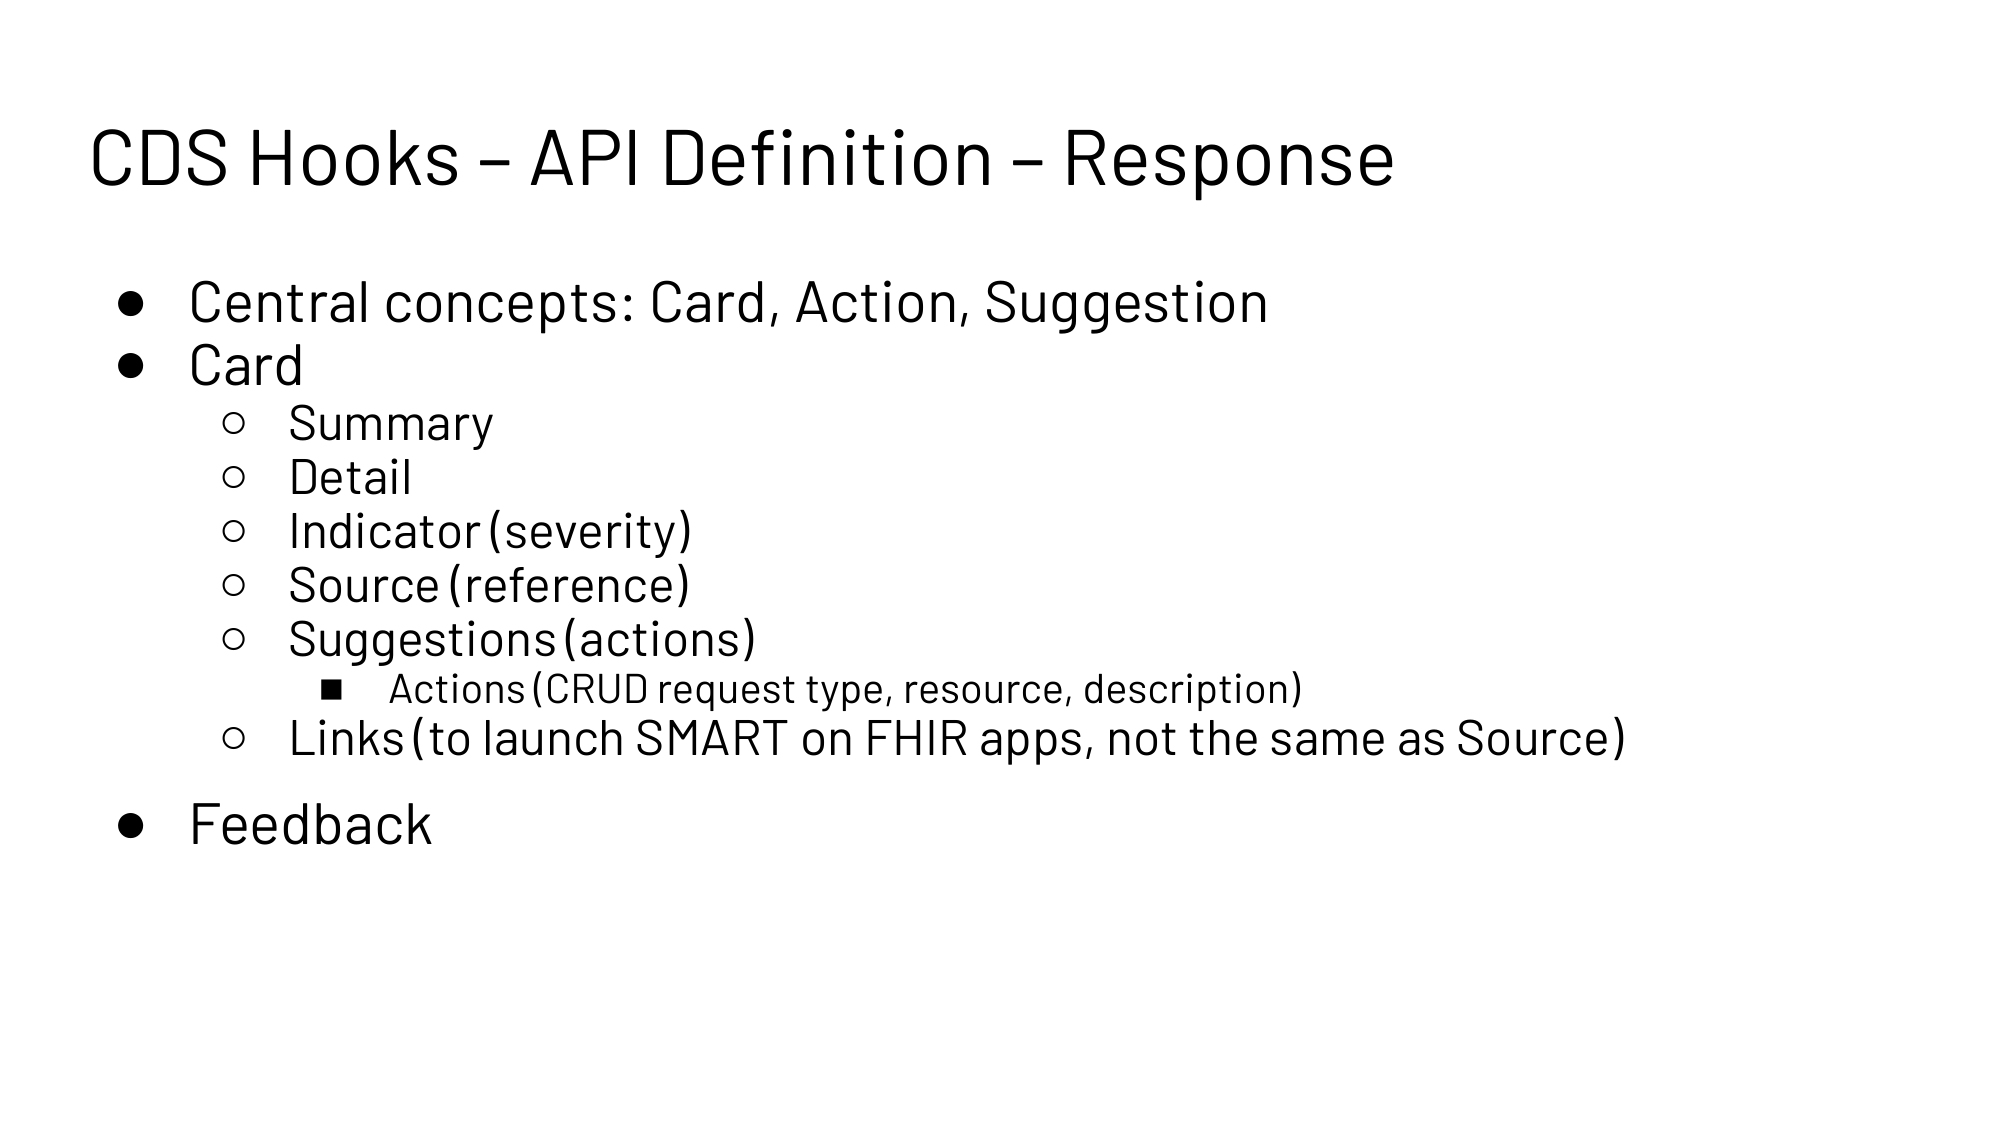

# CDS Hooks – API Definition – Response
Central concepts: Card, Action, Suggestion
Card
Summary
Detail
Indicator (severity)
Source (reference)
Suggestions (actions)
Actions (CRUD request type, resource, description)
Links (to launch SMART on FHIR apps, not the same as Source)
Feedback